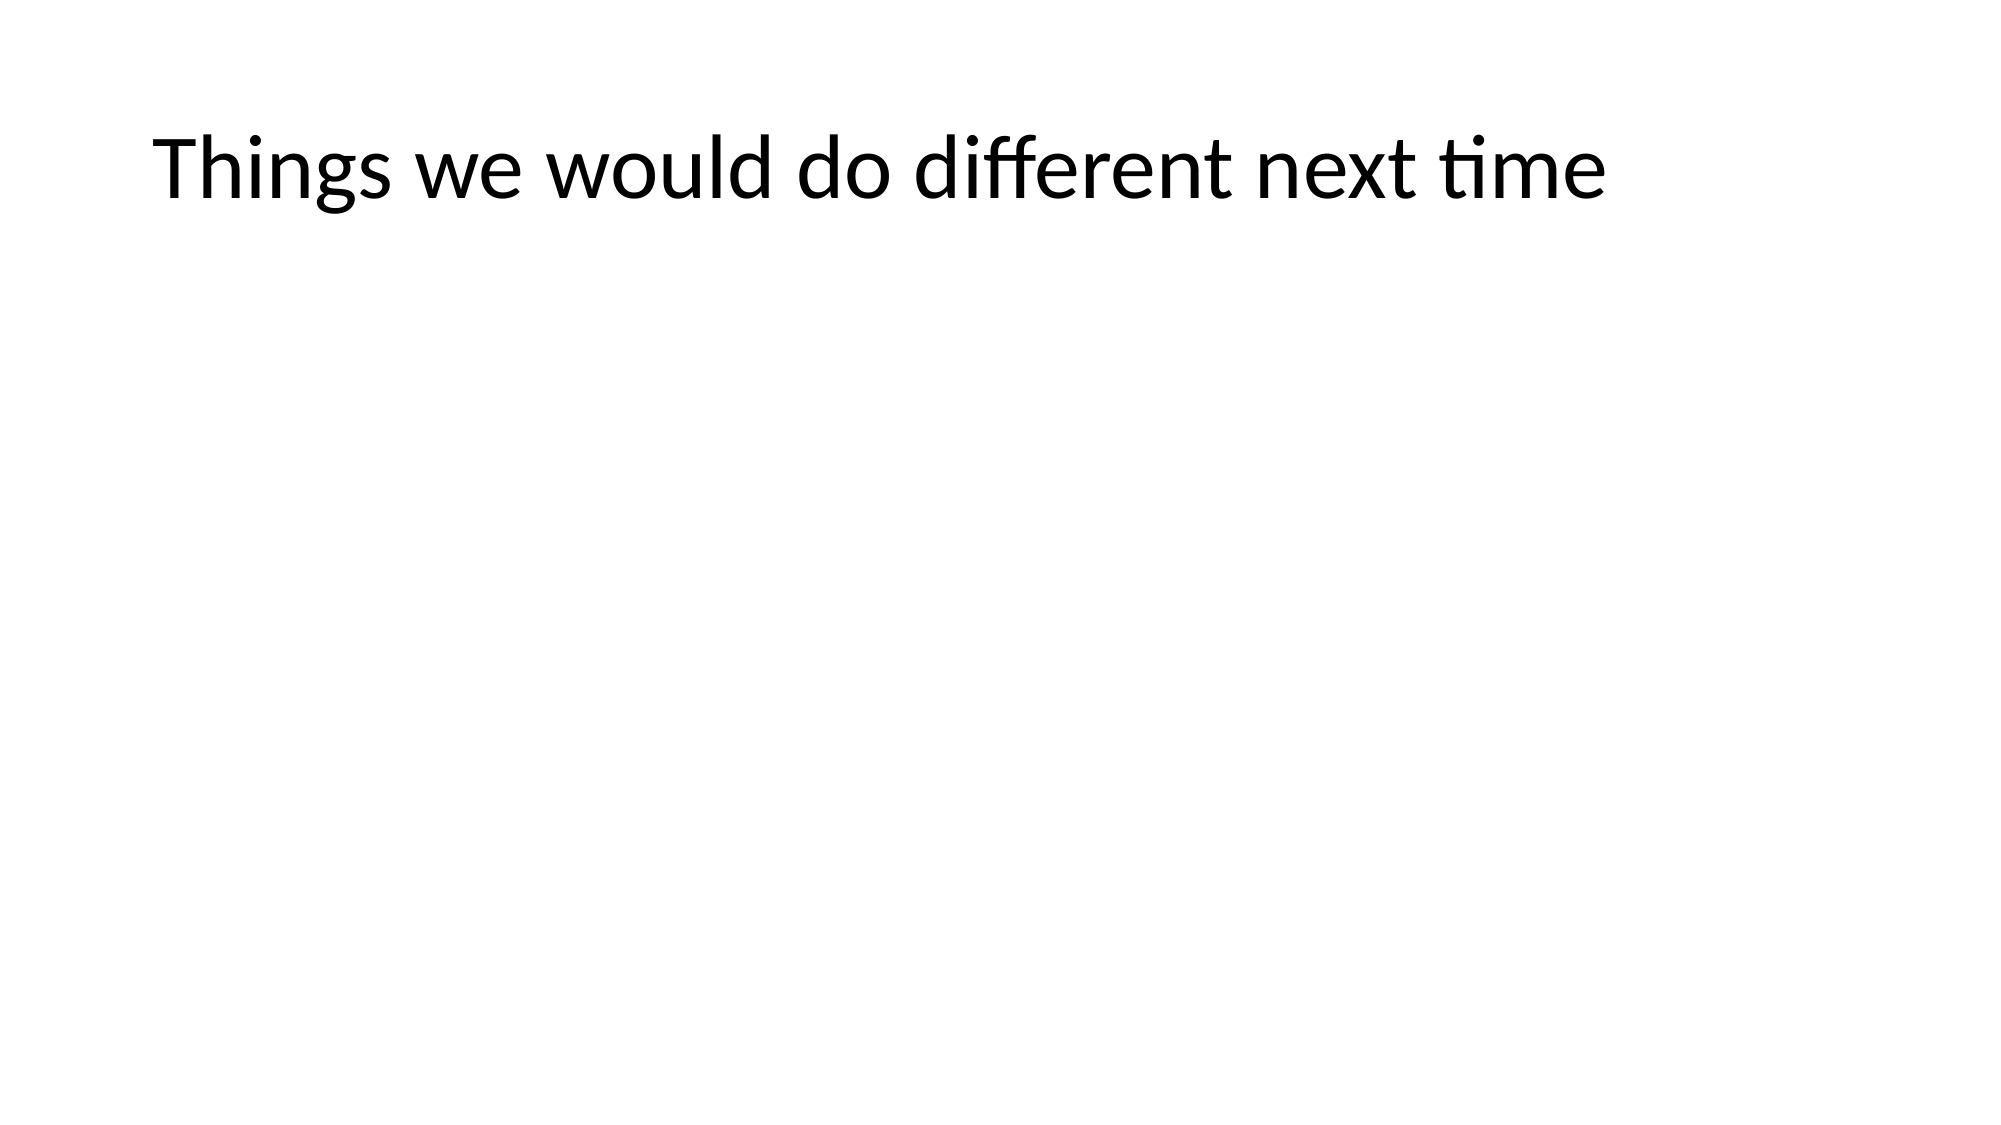

# Things we would do different next time